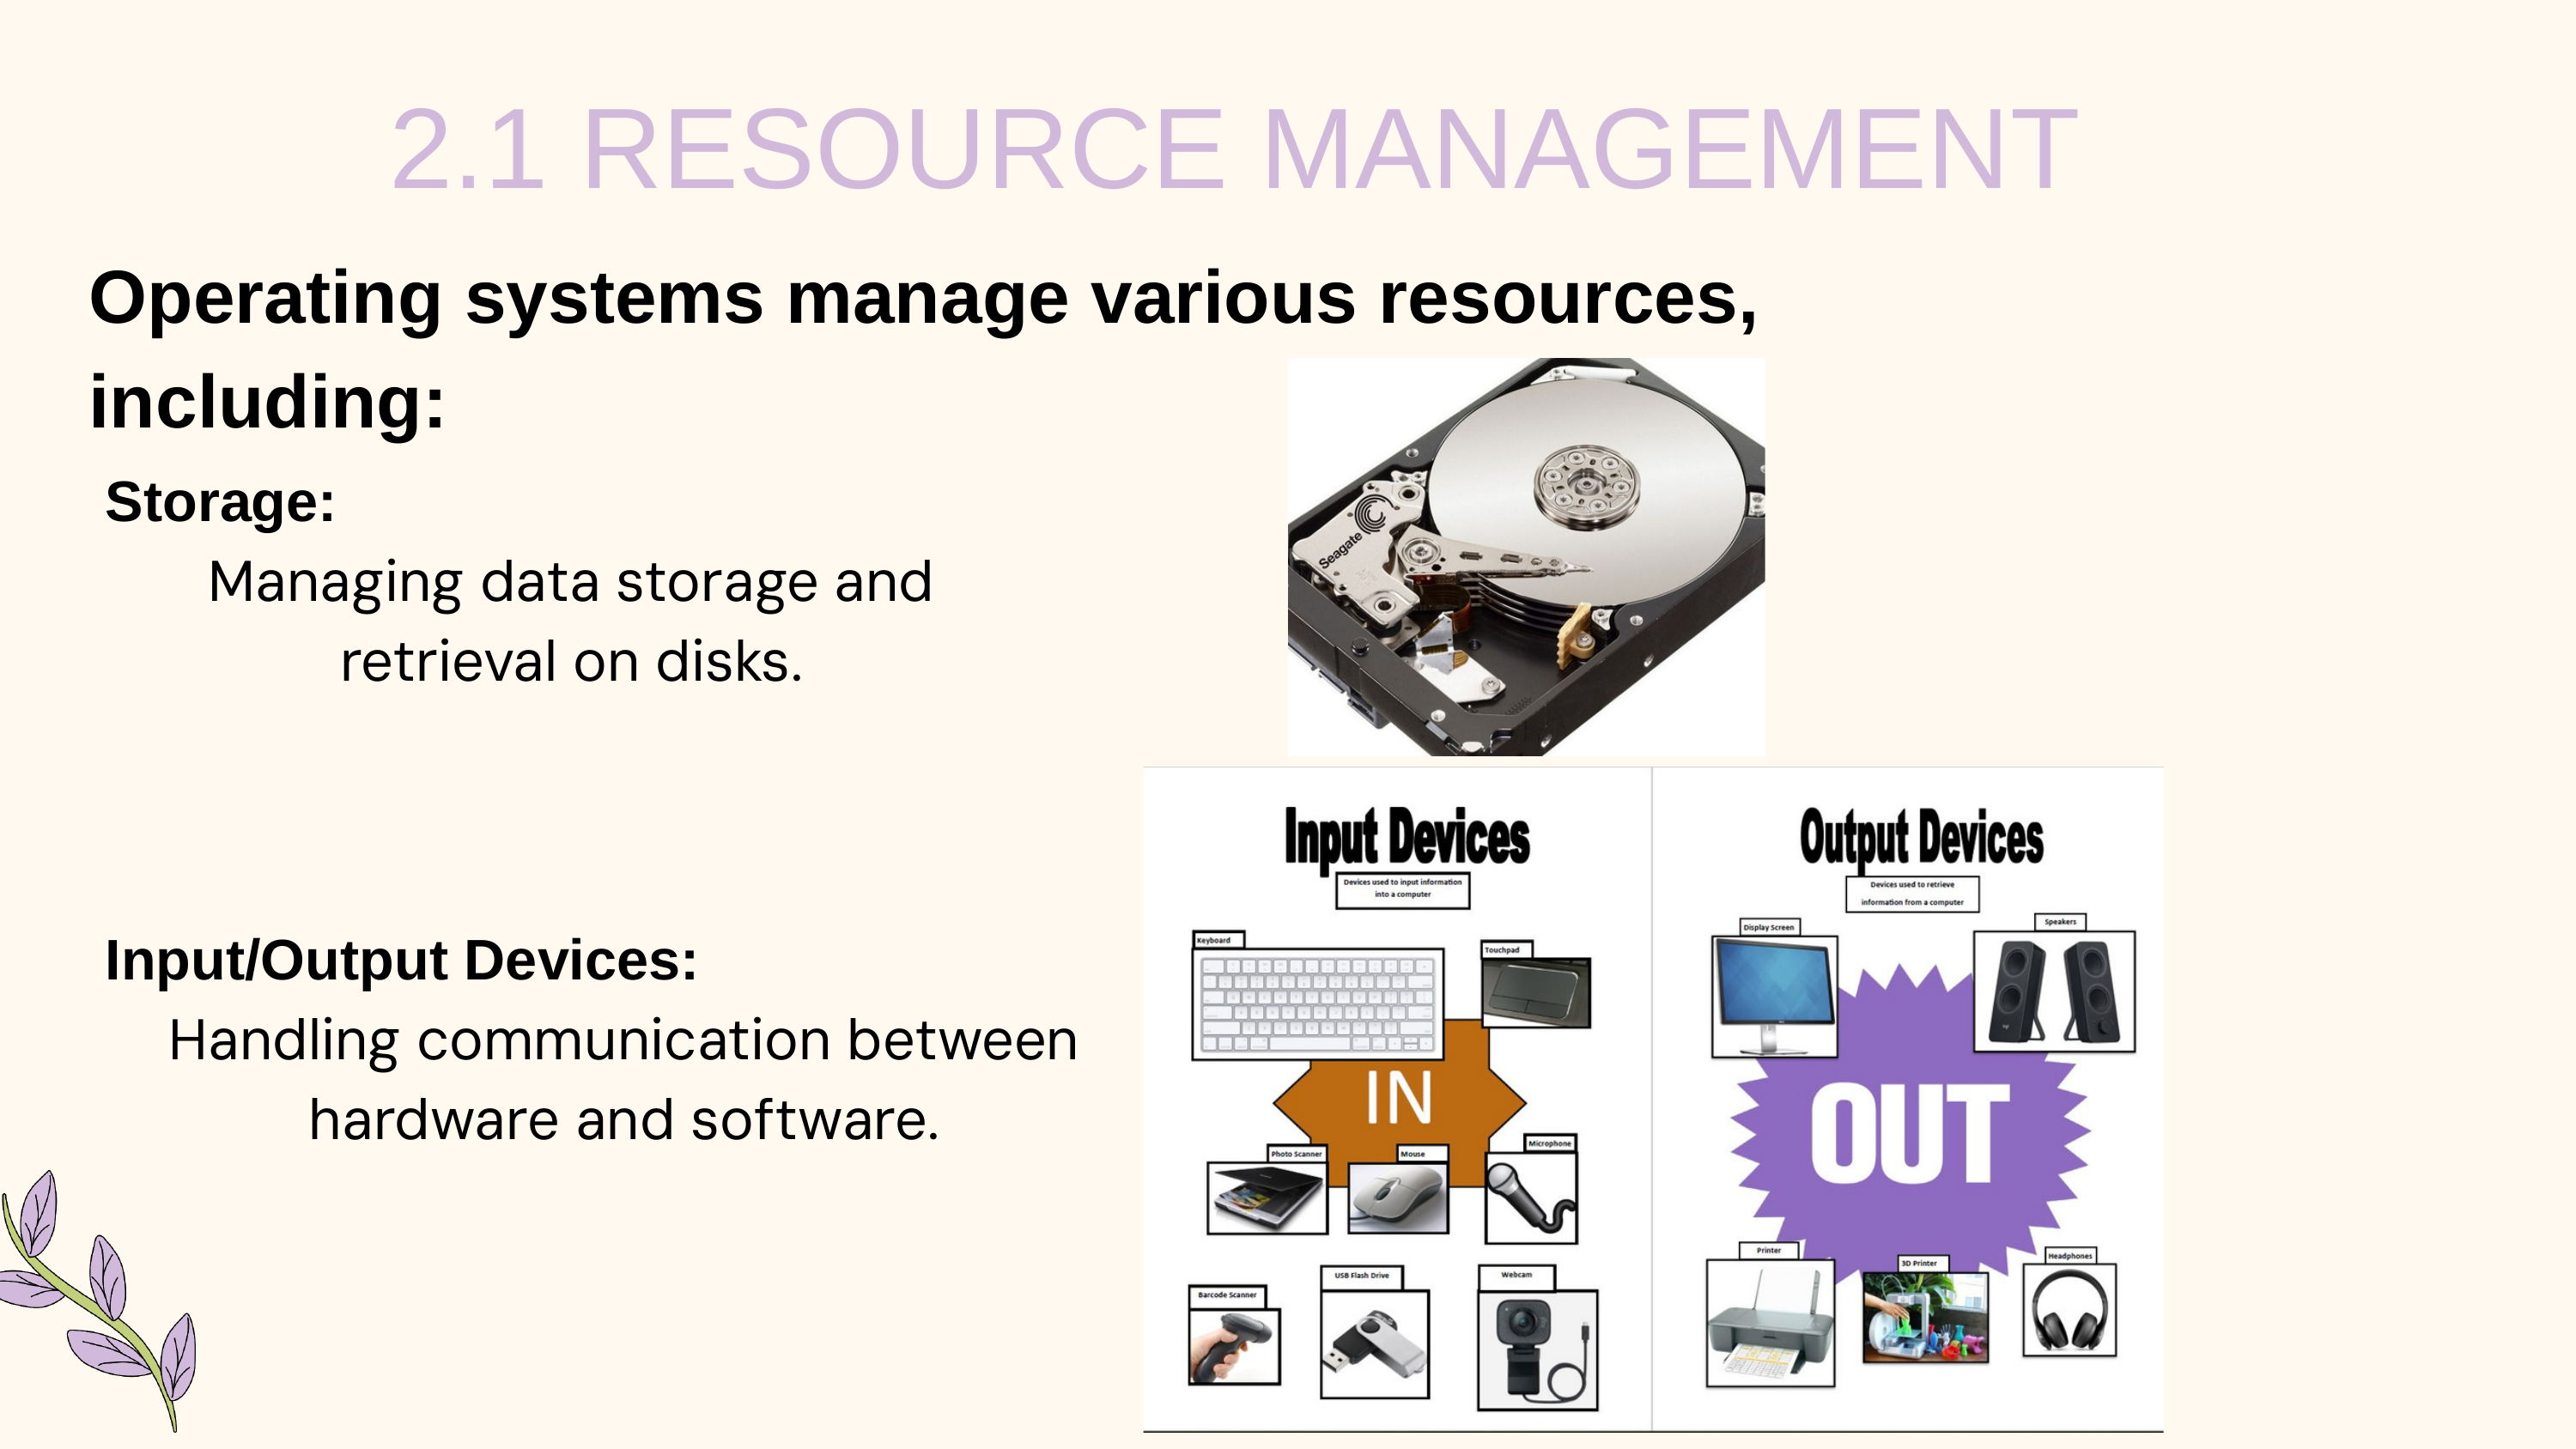

2.1 RESOURCE MANAGEMENT
Operating systems manage various resources, including:

Storage:
Managing data storage and retrieval on disks.

Input/Output Devices:
Handling communication between hardware and software.